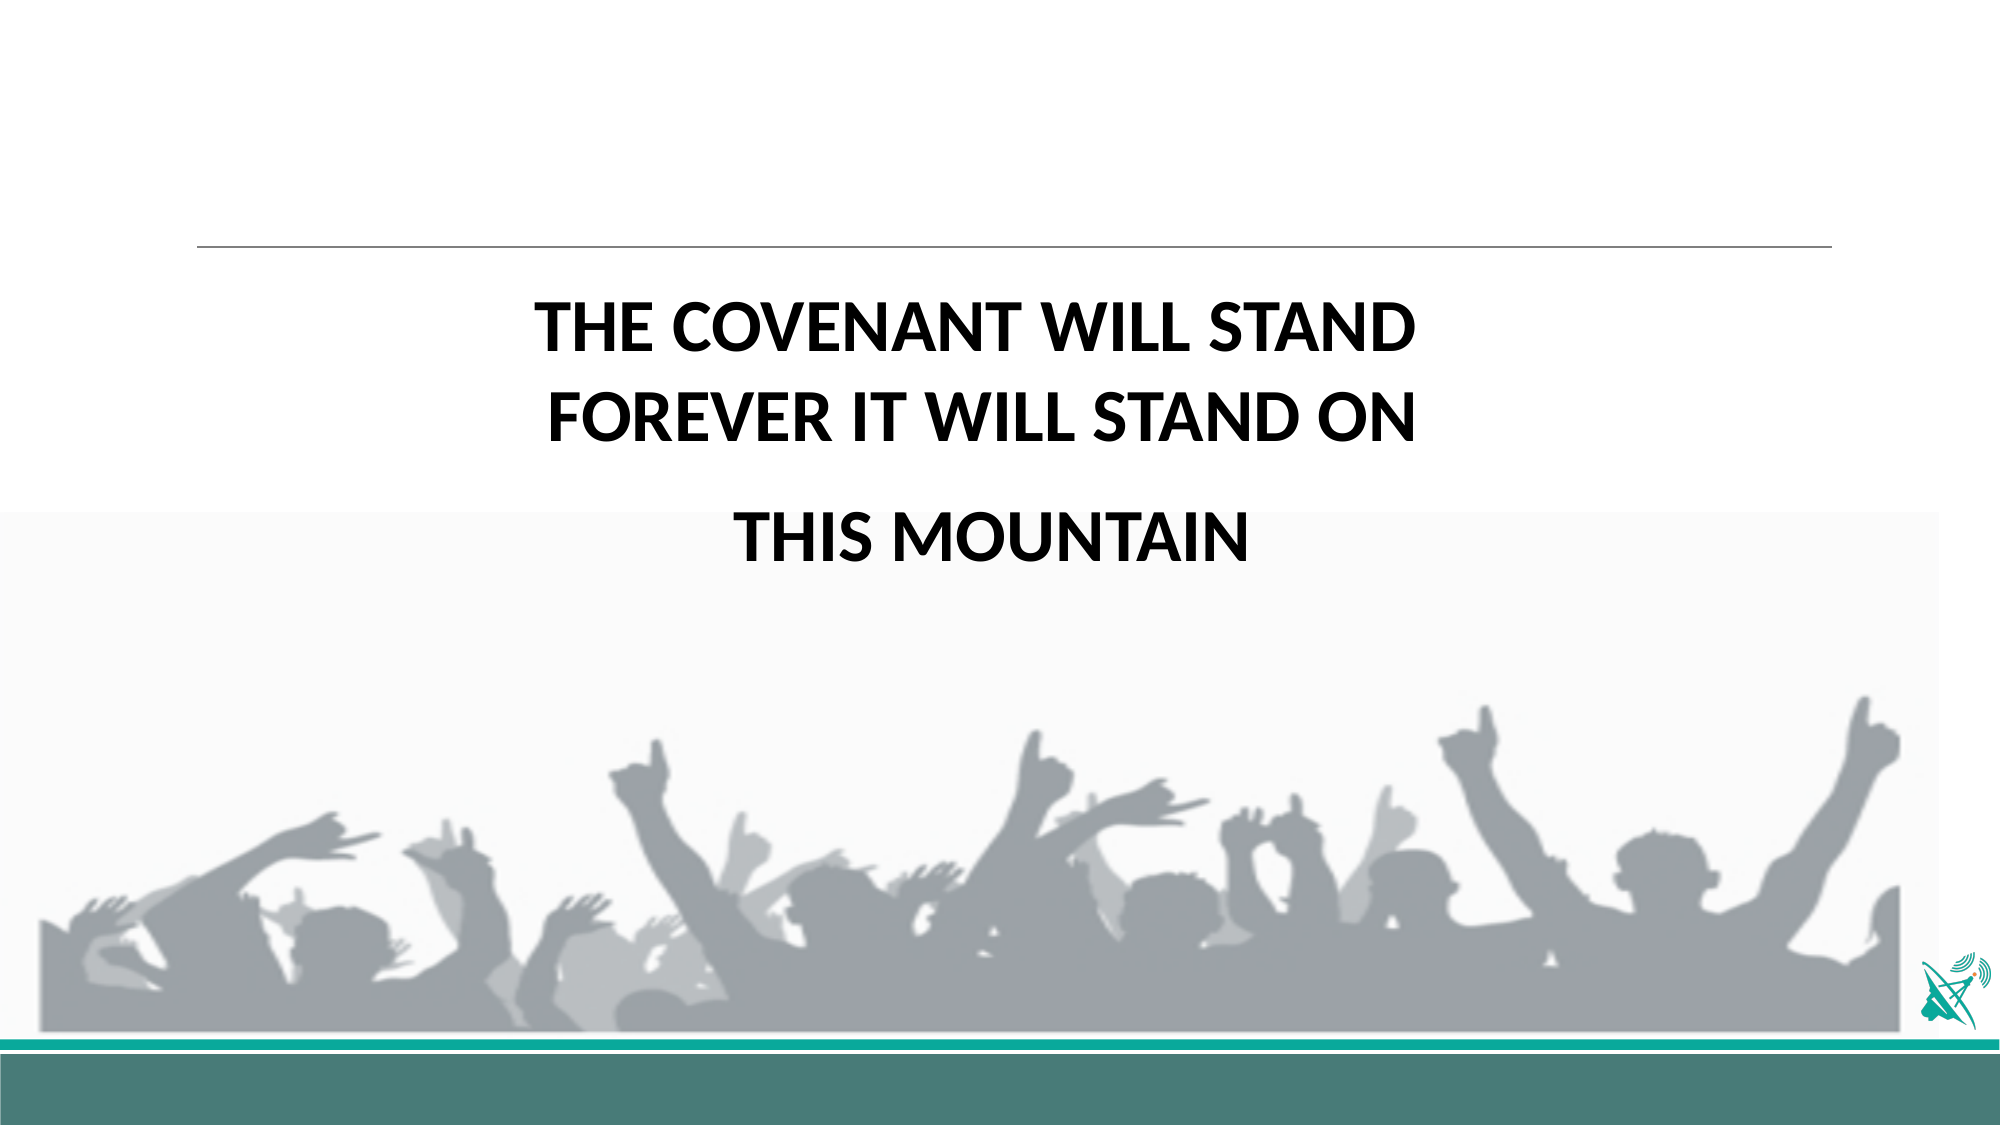

THE COVENANT WILL STAND
FOREVER IT WILL STAND ON
 THIS MOUNTAIN